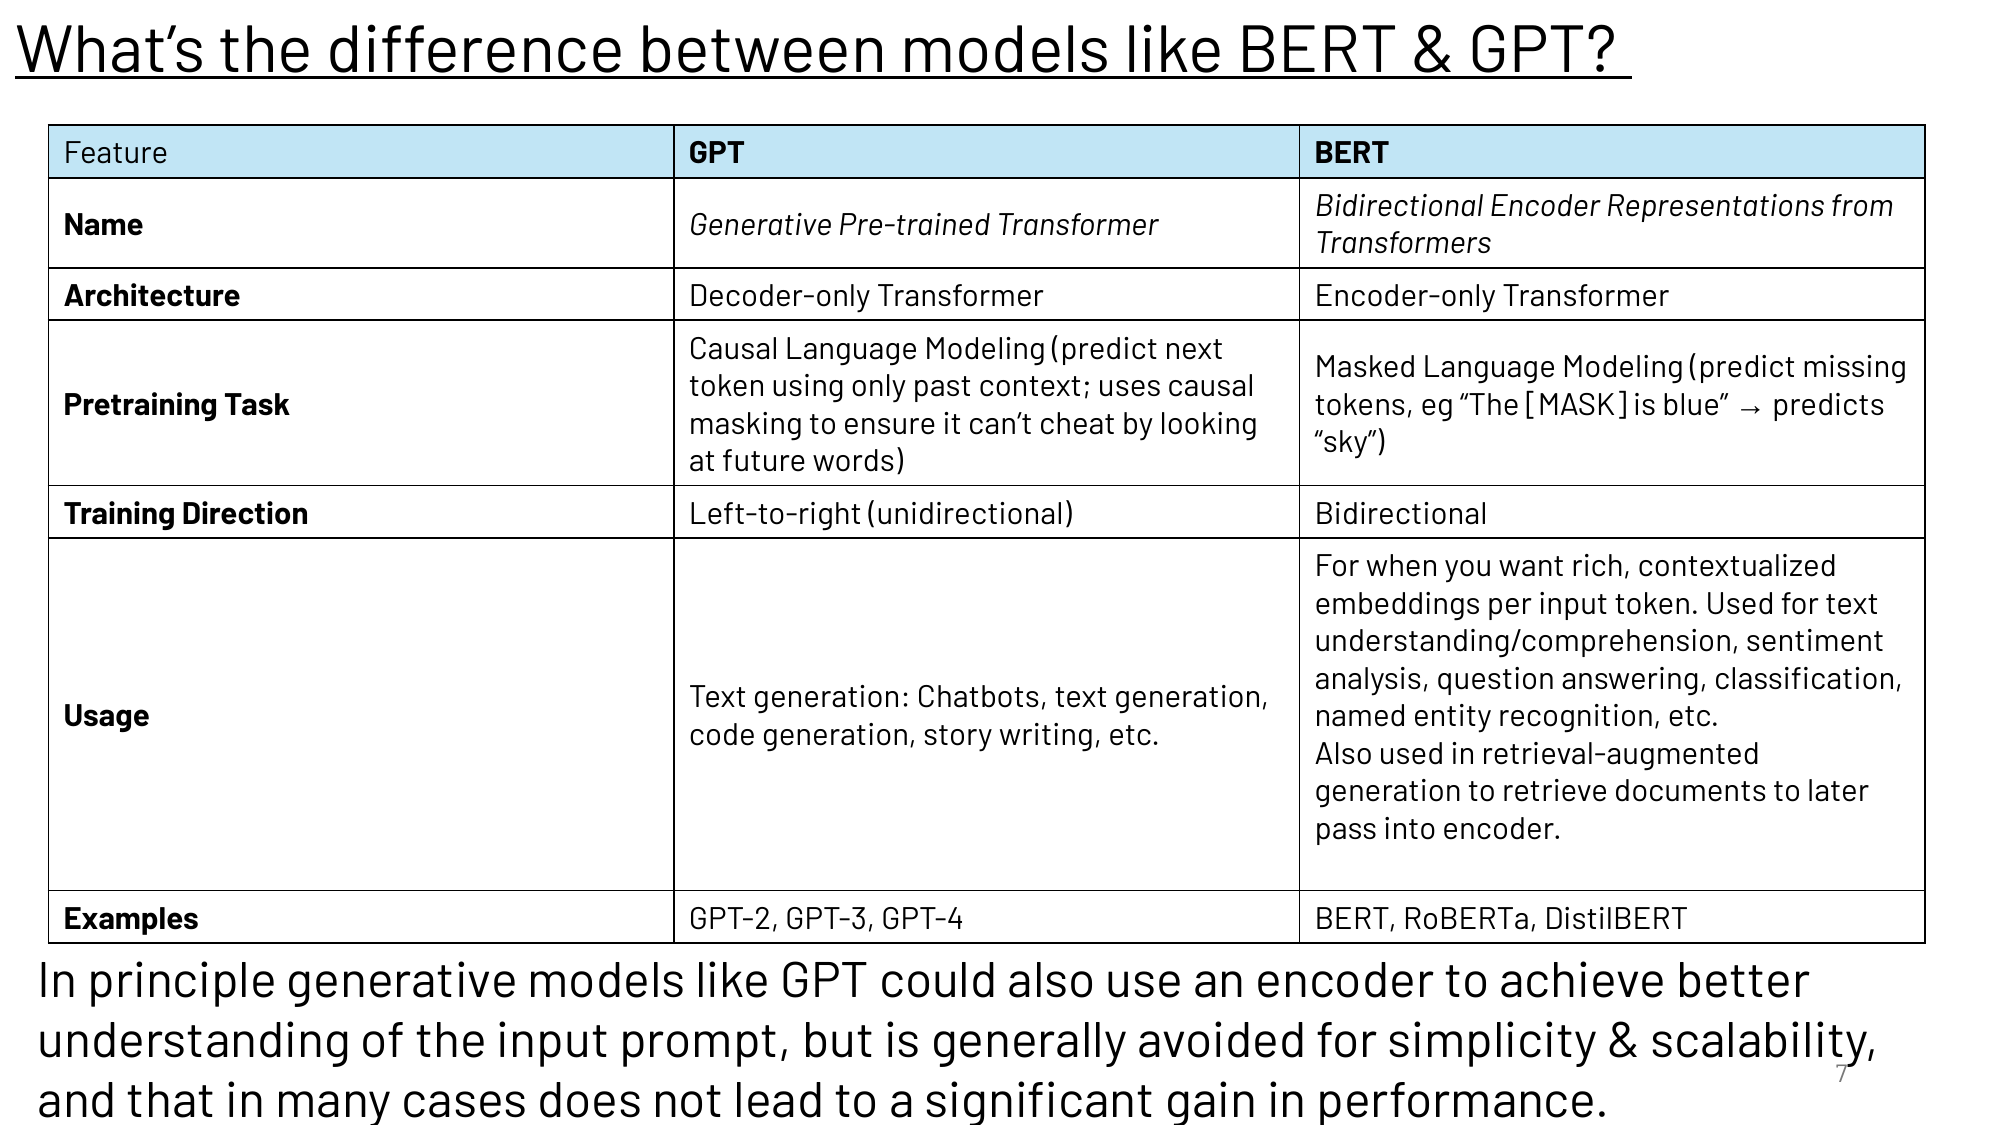

# What’s the difference between models like BERT & GPT?
| Feature | GPT | BERT |
| --- | --- | --- |
| Name | Generative Pre-trained Transformer | Bidirectional Encoder Representations from Transformers |
| Architecture | Decoder-only Transformer | Encoder-only Transformer |
| Pretraining Task | Causal Language Modeling (predict next token using only past context; uses causal masking to ensure it can’t cheat by looking at future words) | Masked Language Modeling (predict missing tokens, eg “The [MASK] is blue” → predicts “sky”) |
| Training Direction | Left-to-right (unidirectional) | Bidirectional |
| Usage | Text generation: Chatbots, text generation, code generation, story writing, etc. | For when you want rich, contextualized embeddings per input token. Used for text understanding/comprehension, sentiment analysis, question answering, classification, named entity recognition, etc. Also used in retrieval-augmented generation to retrieve documents to later pass into encoder. |
| Examples | GPT-2, GPT-3, GPT-4 | BERT, RoBERTa, DistilBERT |
In principle generative models like GPT could also use an encoder to achieve better understanding of the input prompt, but is generally avoided for simplicity & scalability, and that in many cases does not lead to a significant gain in performance.
7